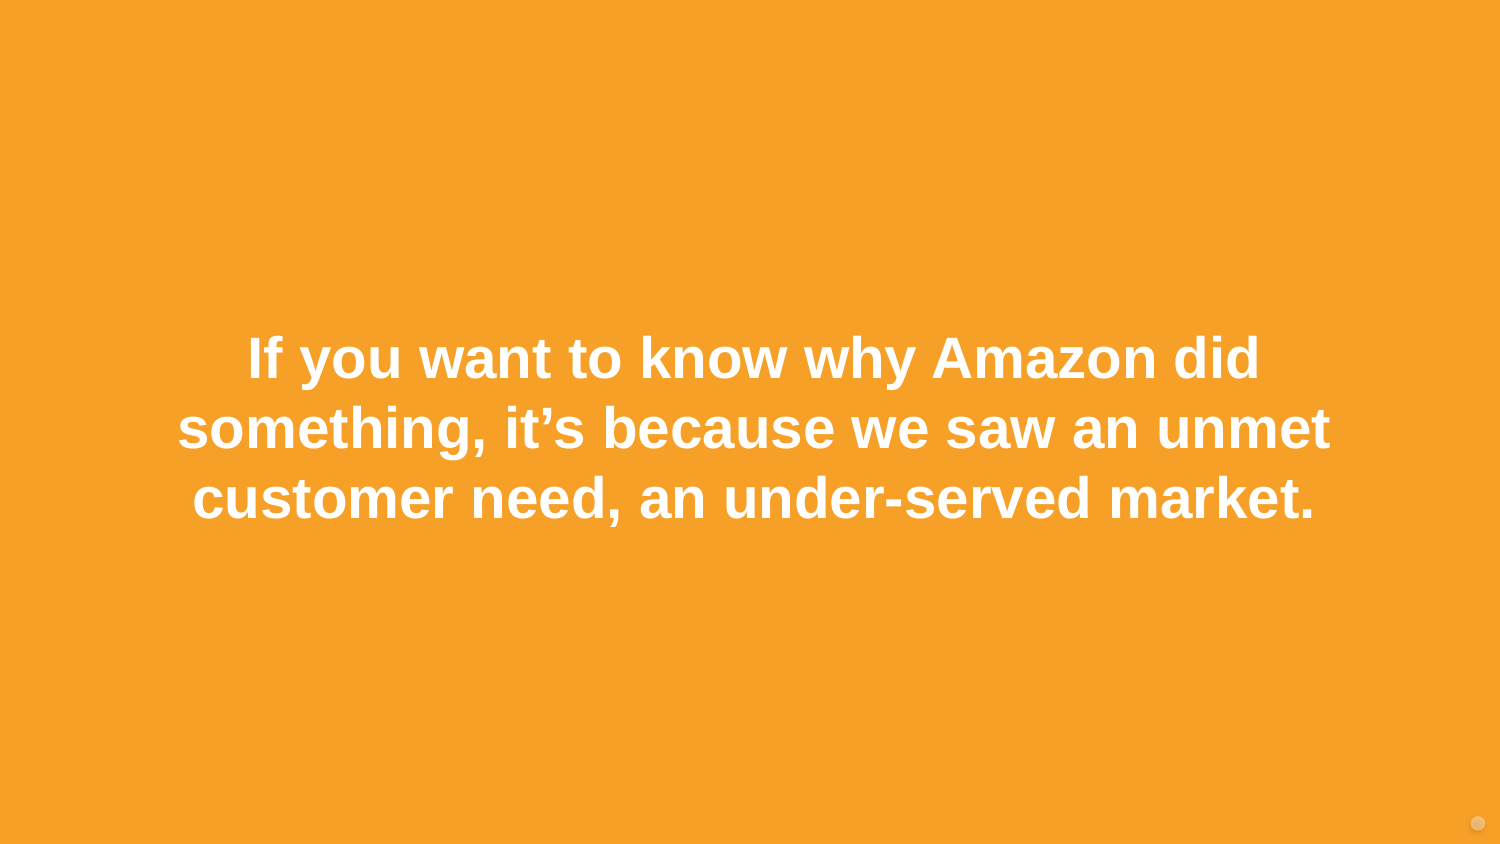

If you want to know why Amazon did something, it’s because we saw an unmet customer need, an under-served market.